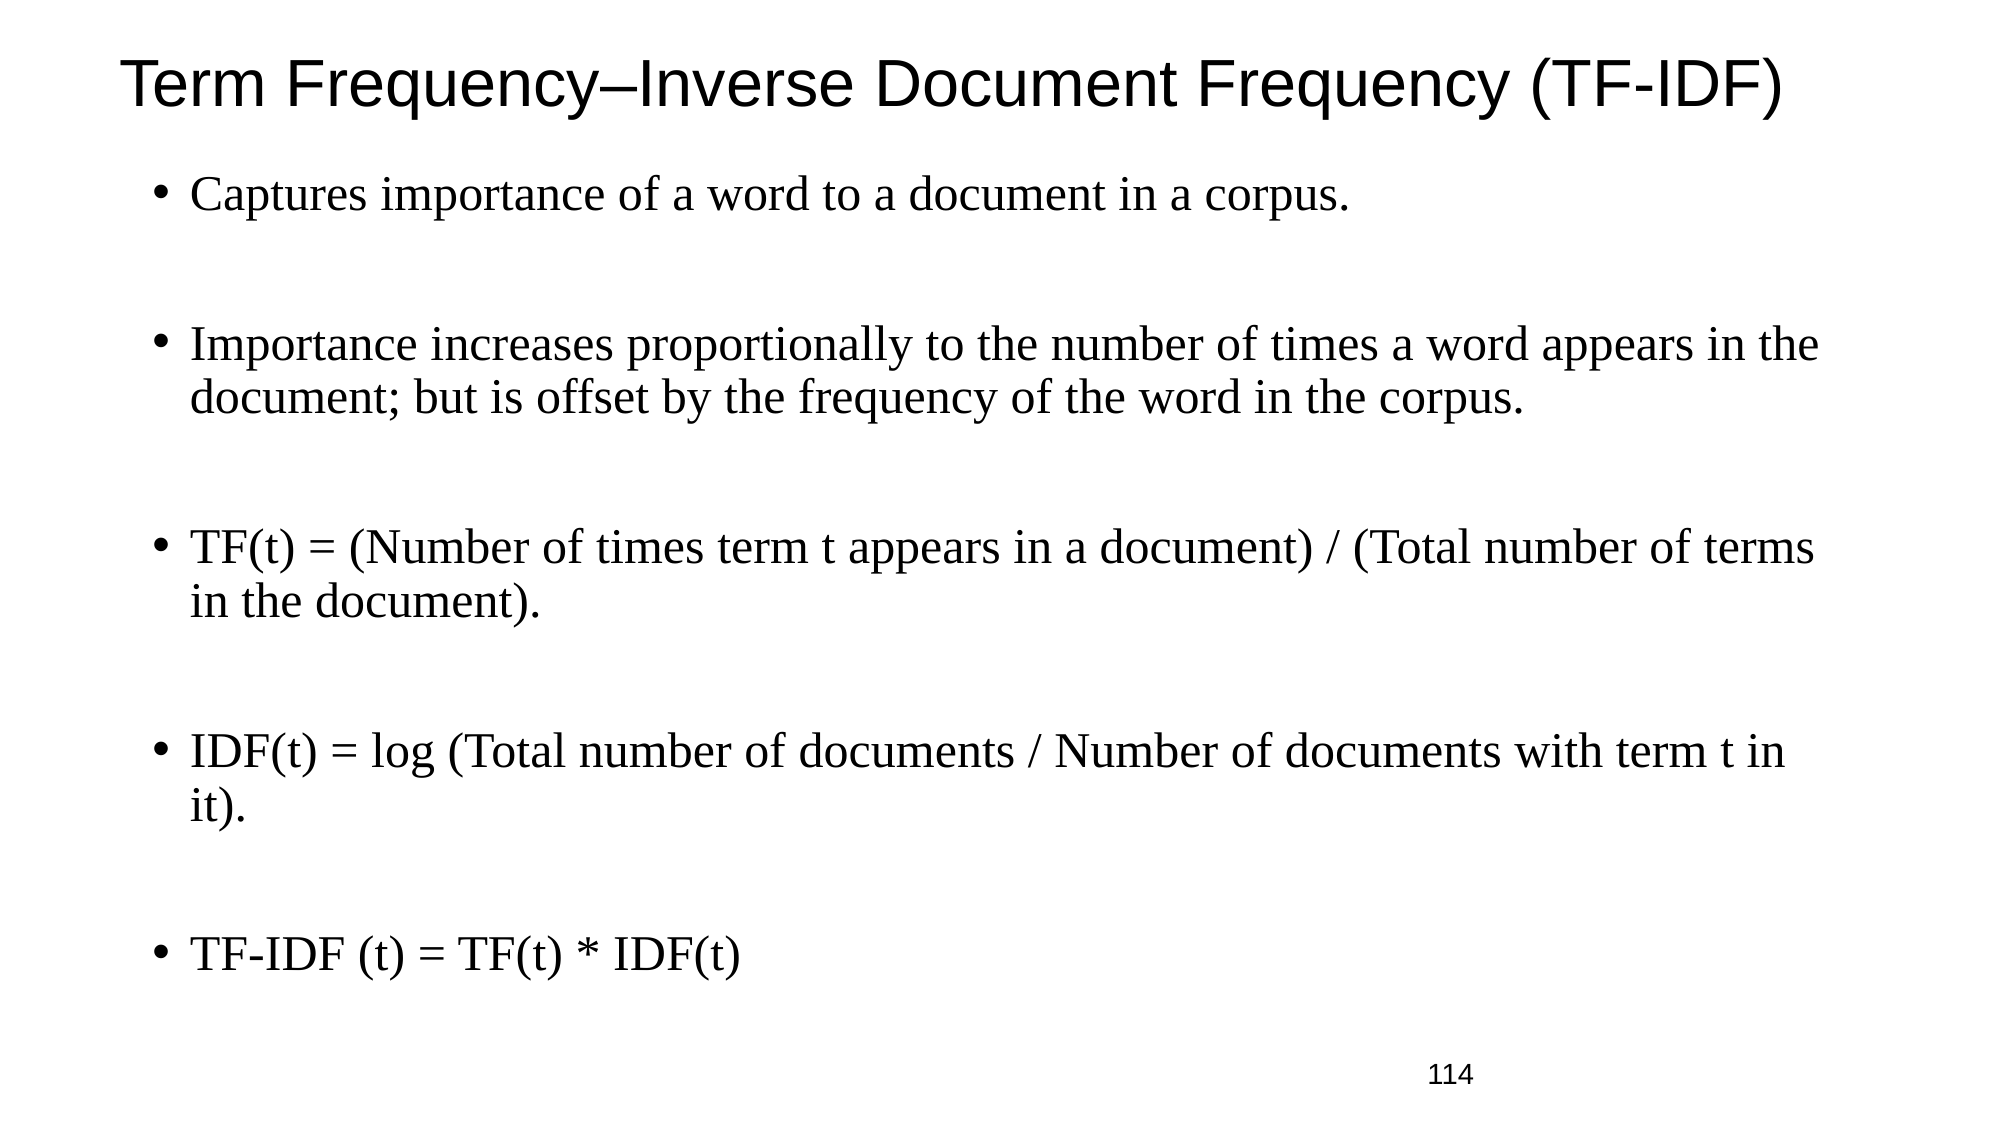

# Term Frequency–Inverse Document Frequency (TF-IDF)
Captures importance of a word to a document in a corpus.

Importance increases proportionally to the number of times a word appears in the document; but is offset by the frequency of the word in the corpus.

TF(t) = (Number of times term t appears in a document) / (Total number of terms in the document).

IDF(t) = log (Total number of documents / Number of documents with term t in it).

TF-IDF (t) = TF(t) * IDF(t)
114